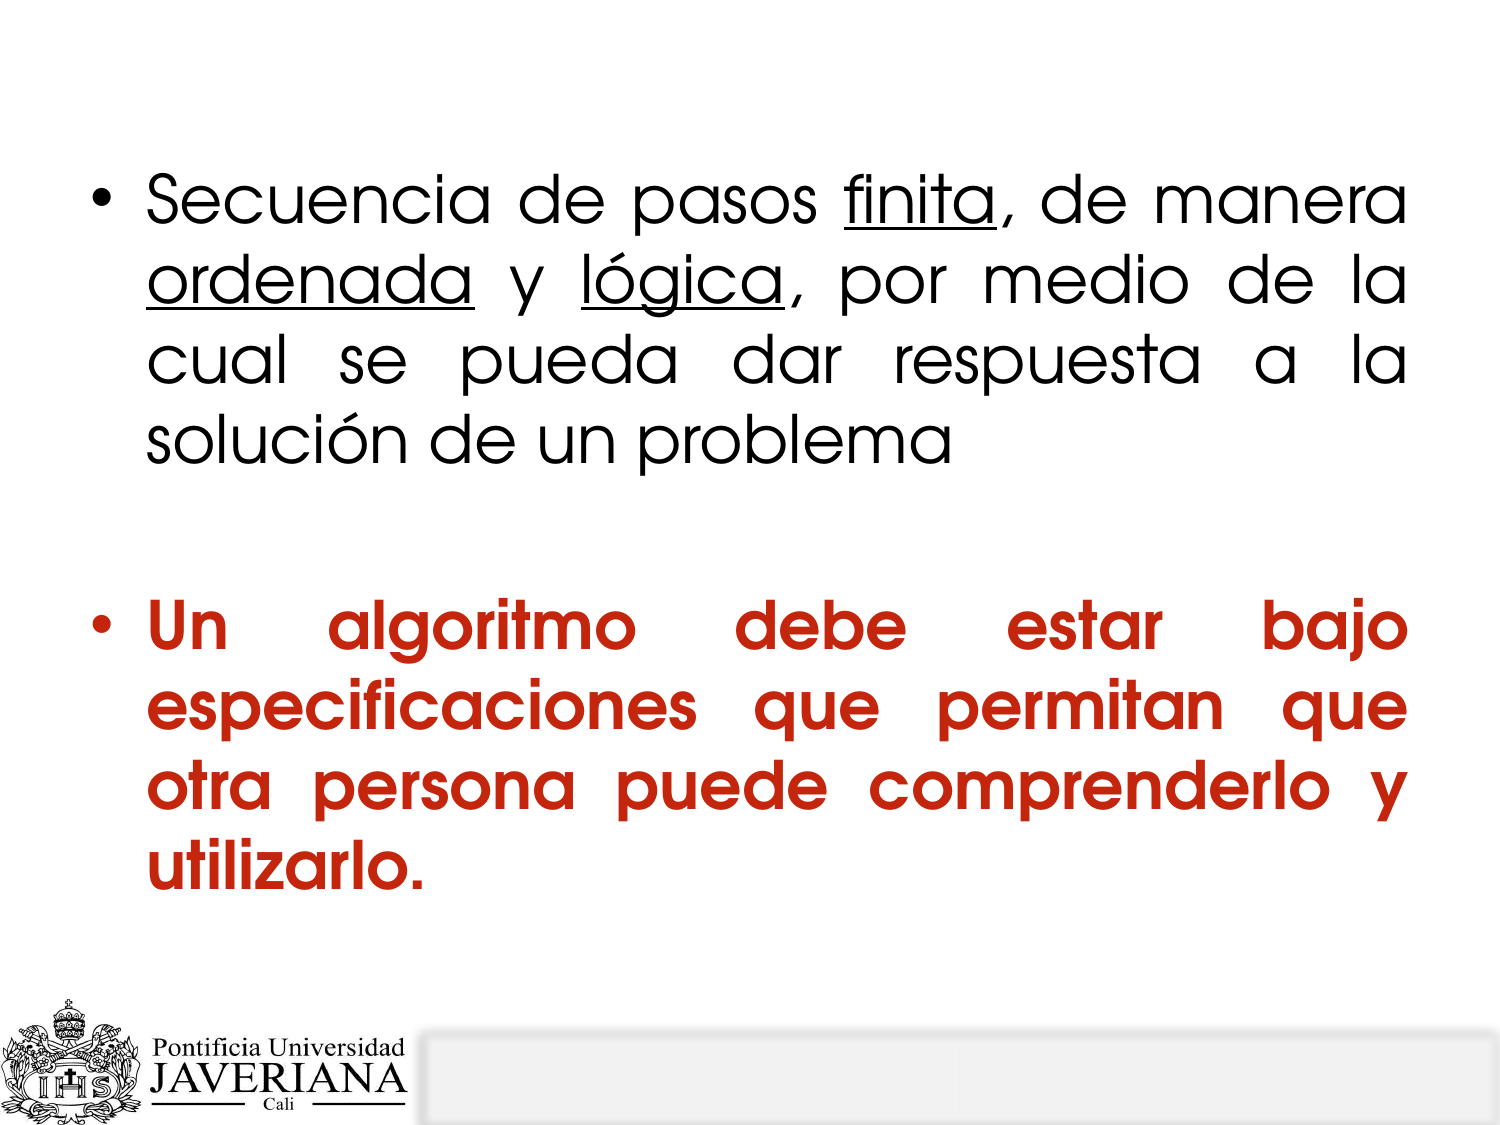

# ¿Qué es un algoritmo?
Secuencia de pasos finita, de manera ordenada y lógica, por medio de la cual se pueda dar respuesta a la solución de un problema

Un algoritmo debe estar bajo especificaciones que permitan que otra persona puede comprenderlo y utilizarlo.